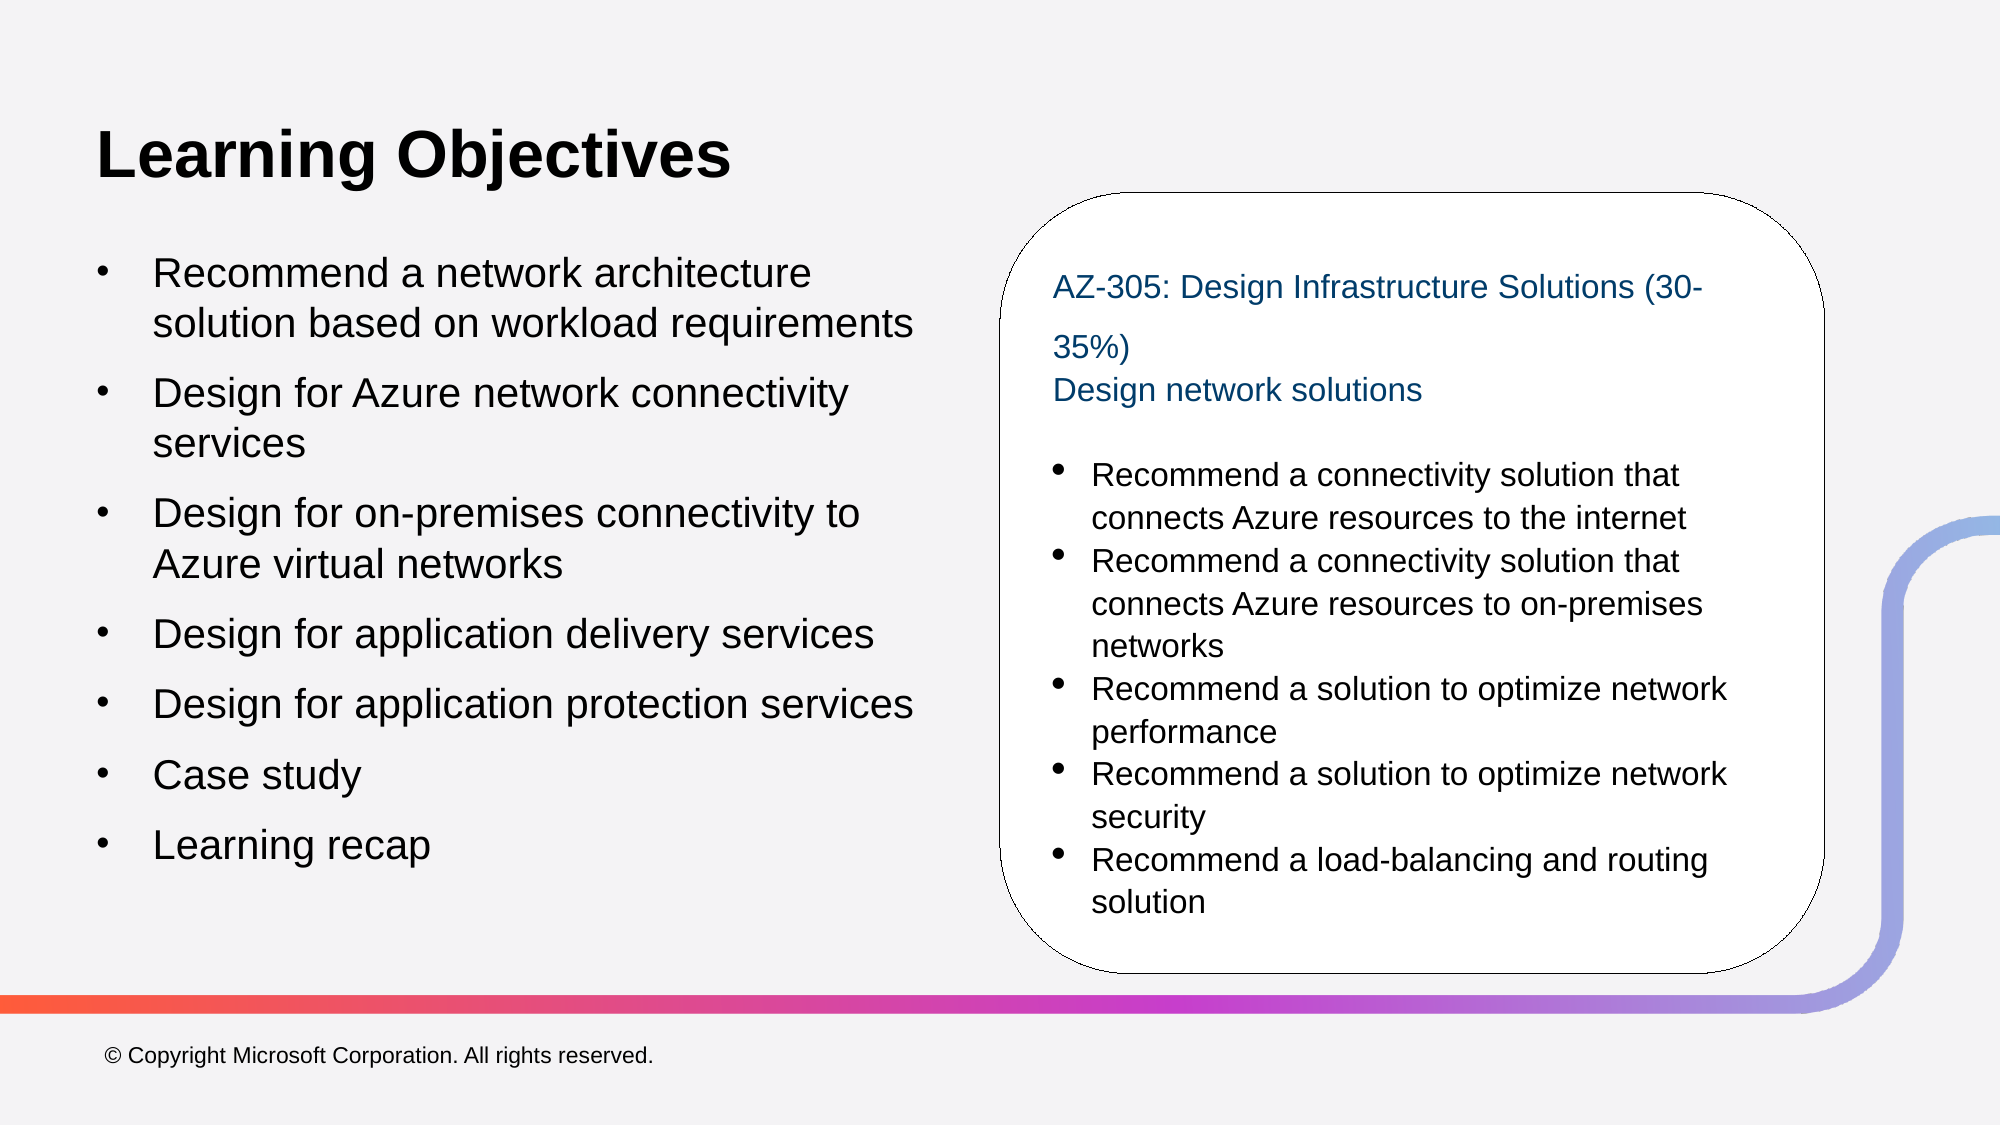

# Learning Objectives
AZ-305: Design Infrastructure Solutions (30-35%)
Design network solutions

Recommend a connectivity solution that connects Azure resources to the internet
Recommend a connectivity solution that connects Azure resources to on-premises networks
Recommend a solution to optimize network performance
Recommend a solution to optimize network security
Recommend a load-balancing and routing solution
Recommend a network architecture solution based on workload requirements
Design for Azure network connectivity services
Design for on-premises connectivity to Azure virtual networks
Design for application delivery services
Design for application protection services
Case study
Learning recap